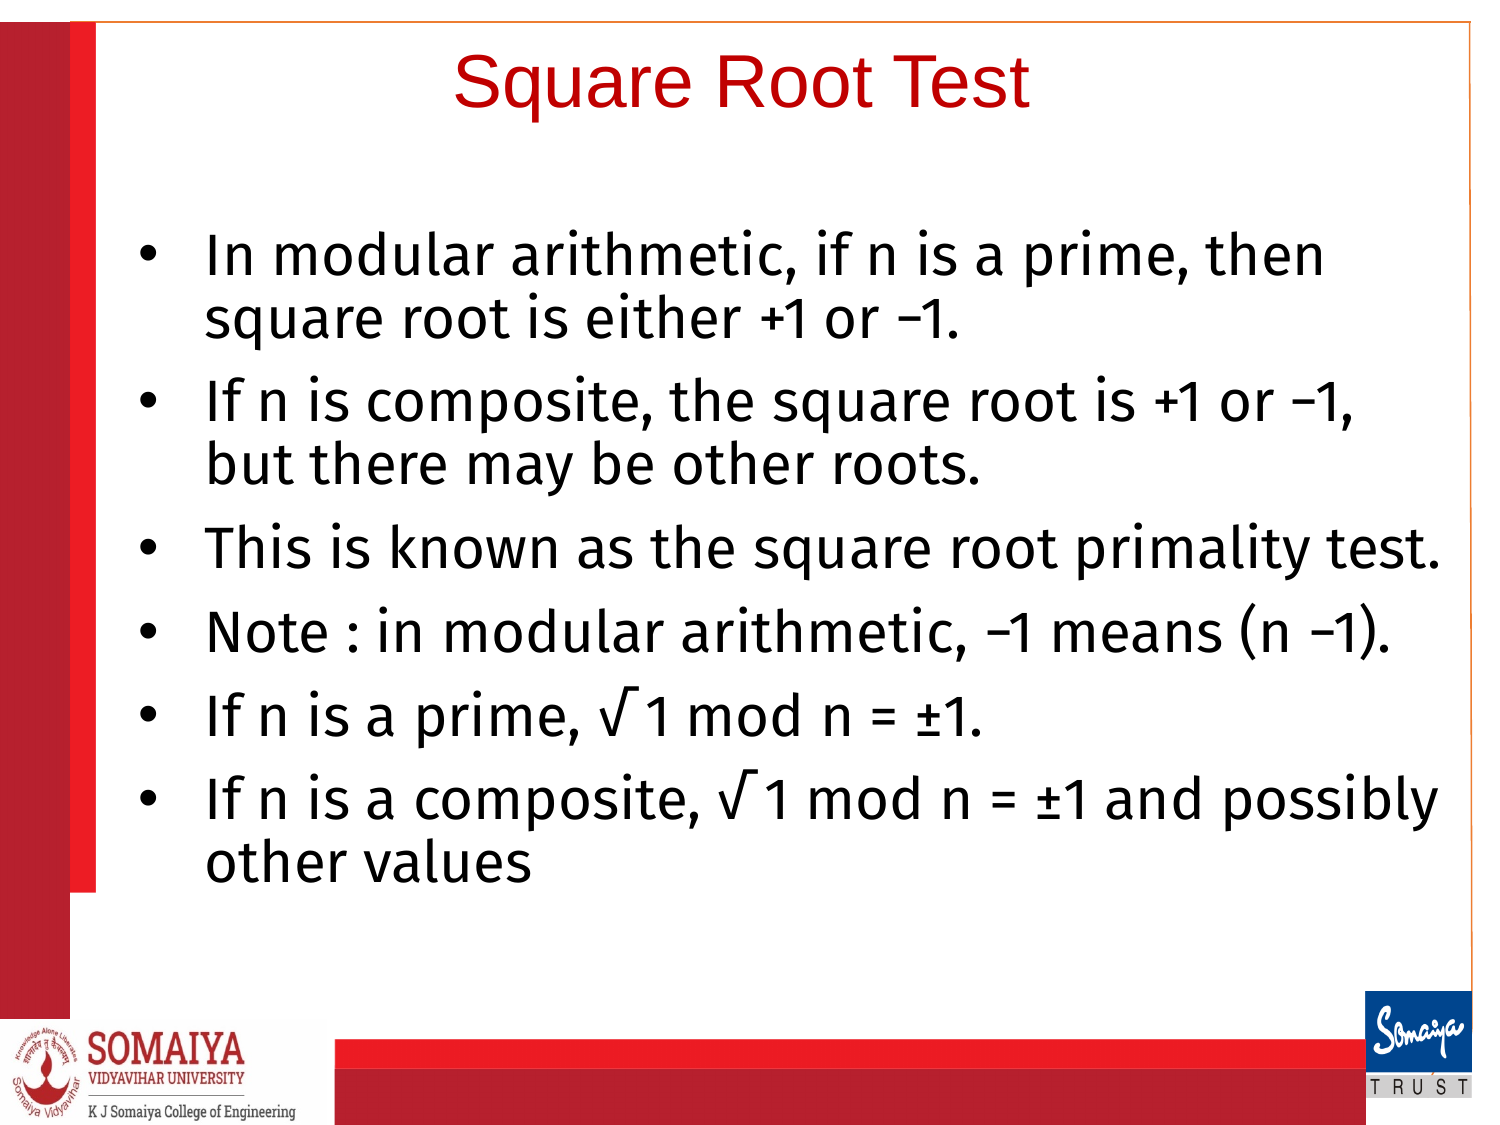

# Square Root Test
In modular arithmetic, if n is a prime, then square root is either +1 or −1.
If n is composite, the square root is +1 or −1, but there may be other roots.
This is known as the square root primality test.
Note : in modular arithmetic, −1 means (n −1).
If n is a prime, √ 1 mod n = ±1.
If n is a composite, √ 1 mod n = ±1 and possibly other values